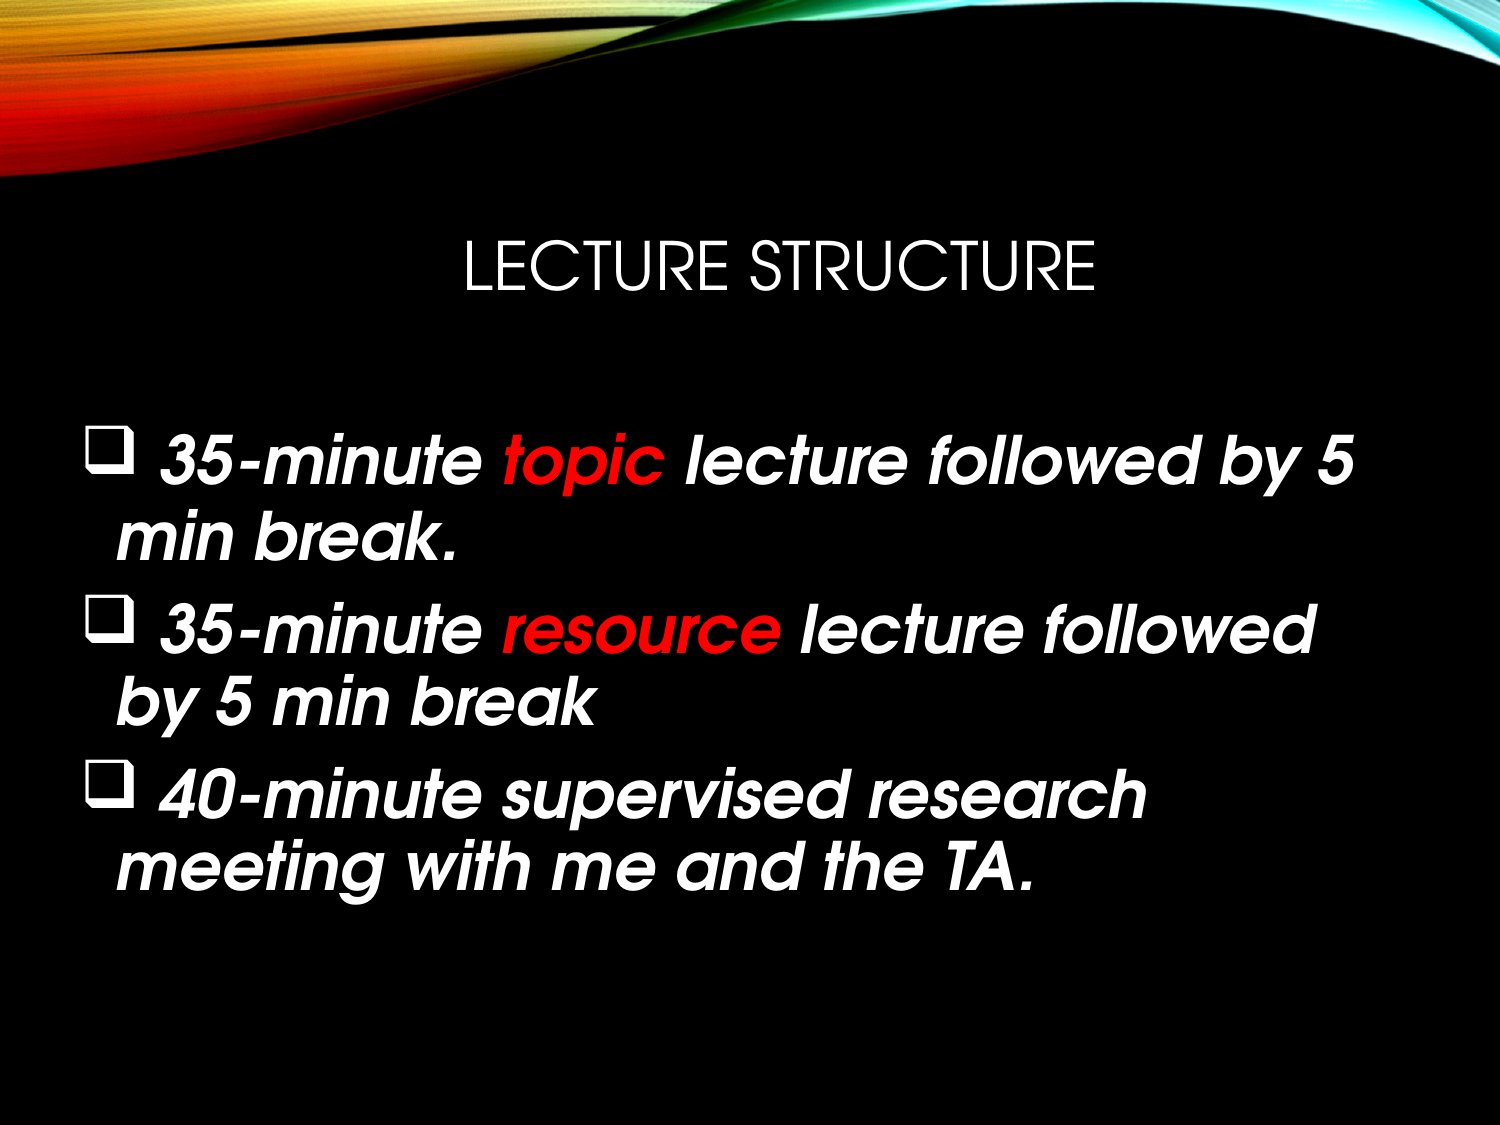

# LECTURE structure

 35-minute topic lecture followed by 5 min break.
 35-minute resource lecture followed by 5 min break
 40-minute supervised research meeting with me and the TA.